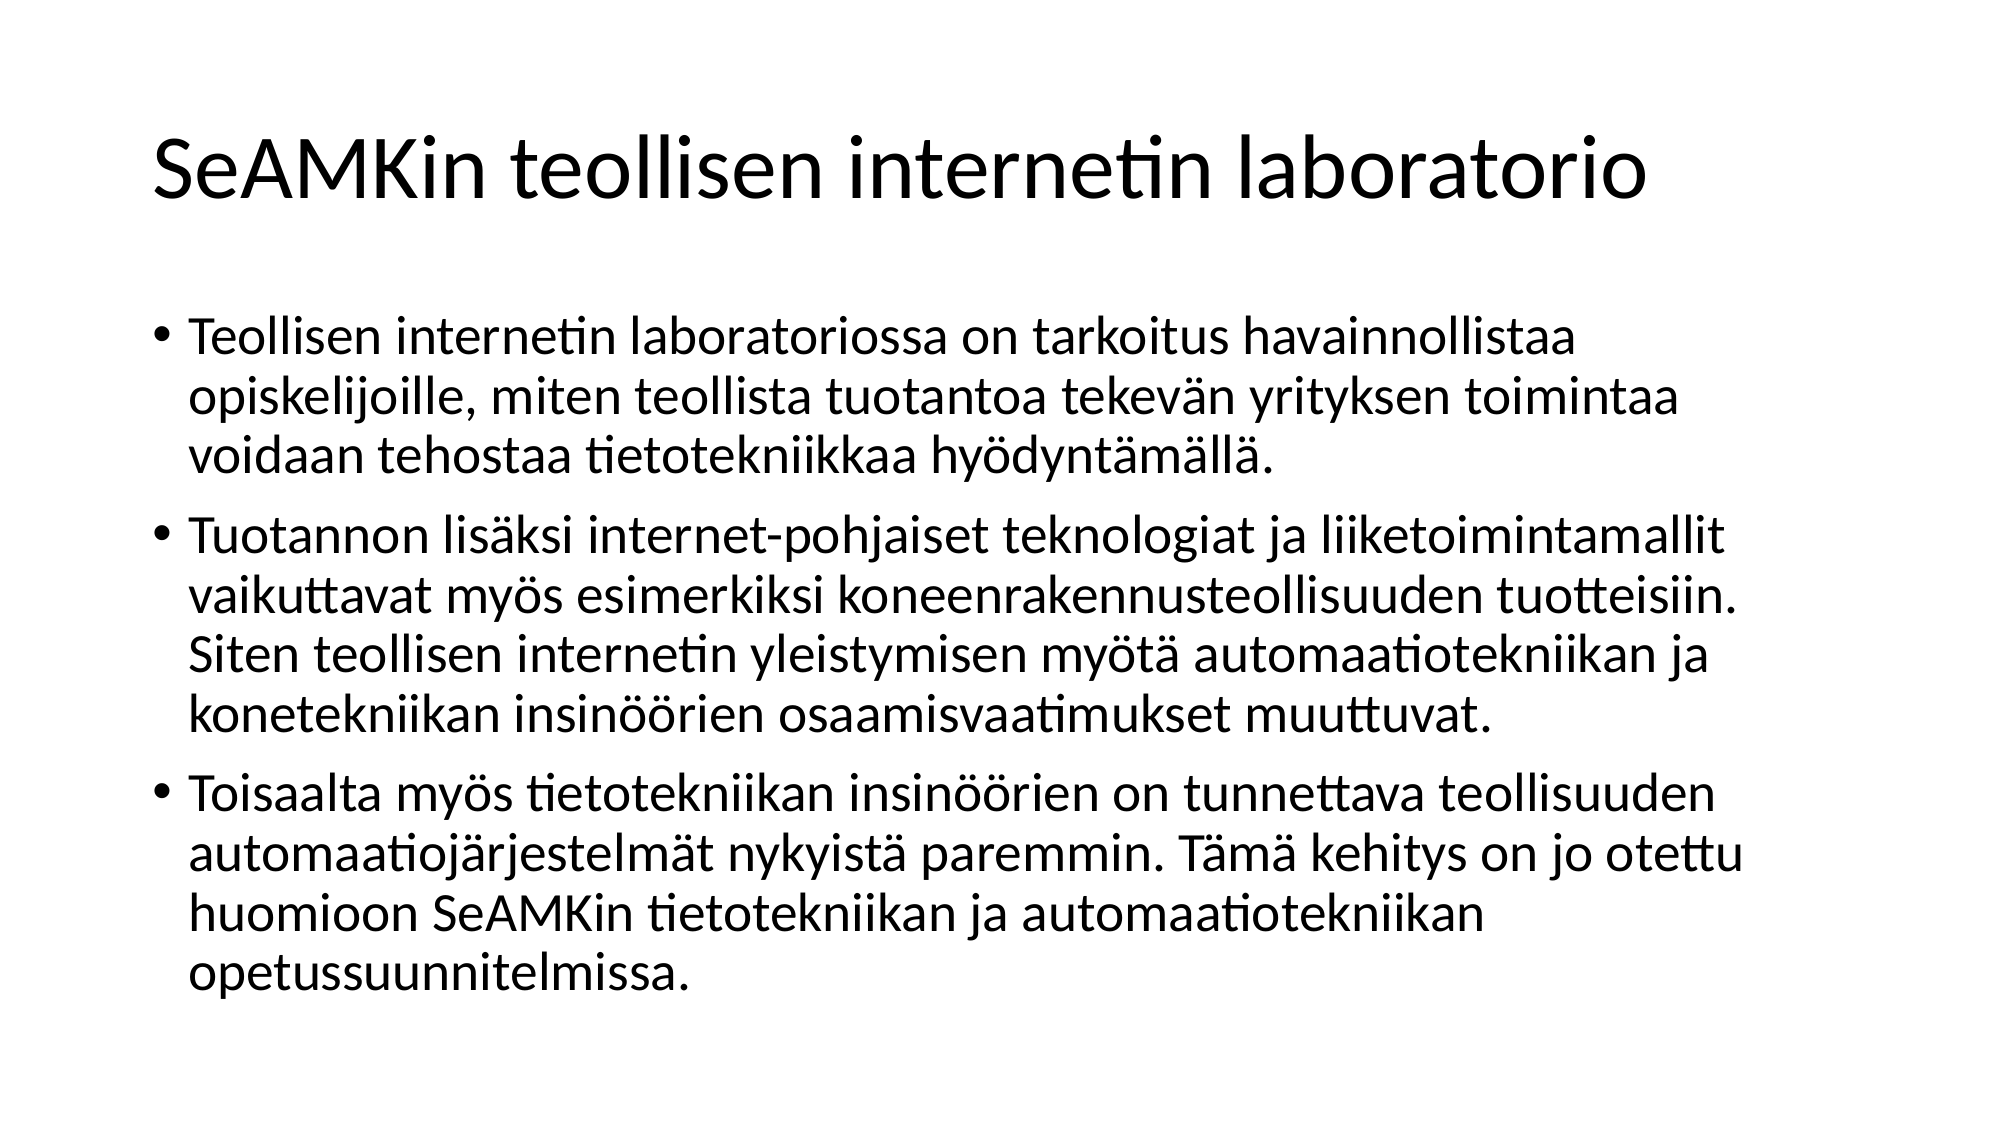

# SeAMKin teollisen internetin laboratorio
Teollisen internetin laboratoriossa on tarkoitus havainnollistaa opiskelijoille, miten teollista tuotantoa tekevän yrityksen toimintaa voidaan tehostaa tietotekniikkaa hyödyntämällä.
Tuotannon lisäksi internet-pohjaiset teknologiat ja liiketoimintamallit vaikuttavat myös esimerkiksi koneenrakennusteollisuuden tuotteisiin. Siten teollisen internetin yleistymisen myötä automaatiotekniikan ja konetekniikan insinöörien osaamisvaatimukset muuttuvat.
Toisaalta myös tietotekniikan insinöörien on tunnettava teollisuuden automaatiojärjestelmät nykyistä paremmin. Tämä kehitys on jo otettu huomioon SeAMKin tietotekniikan ja automaatiotekniikan opetussuunnitelmissa.